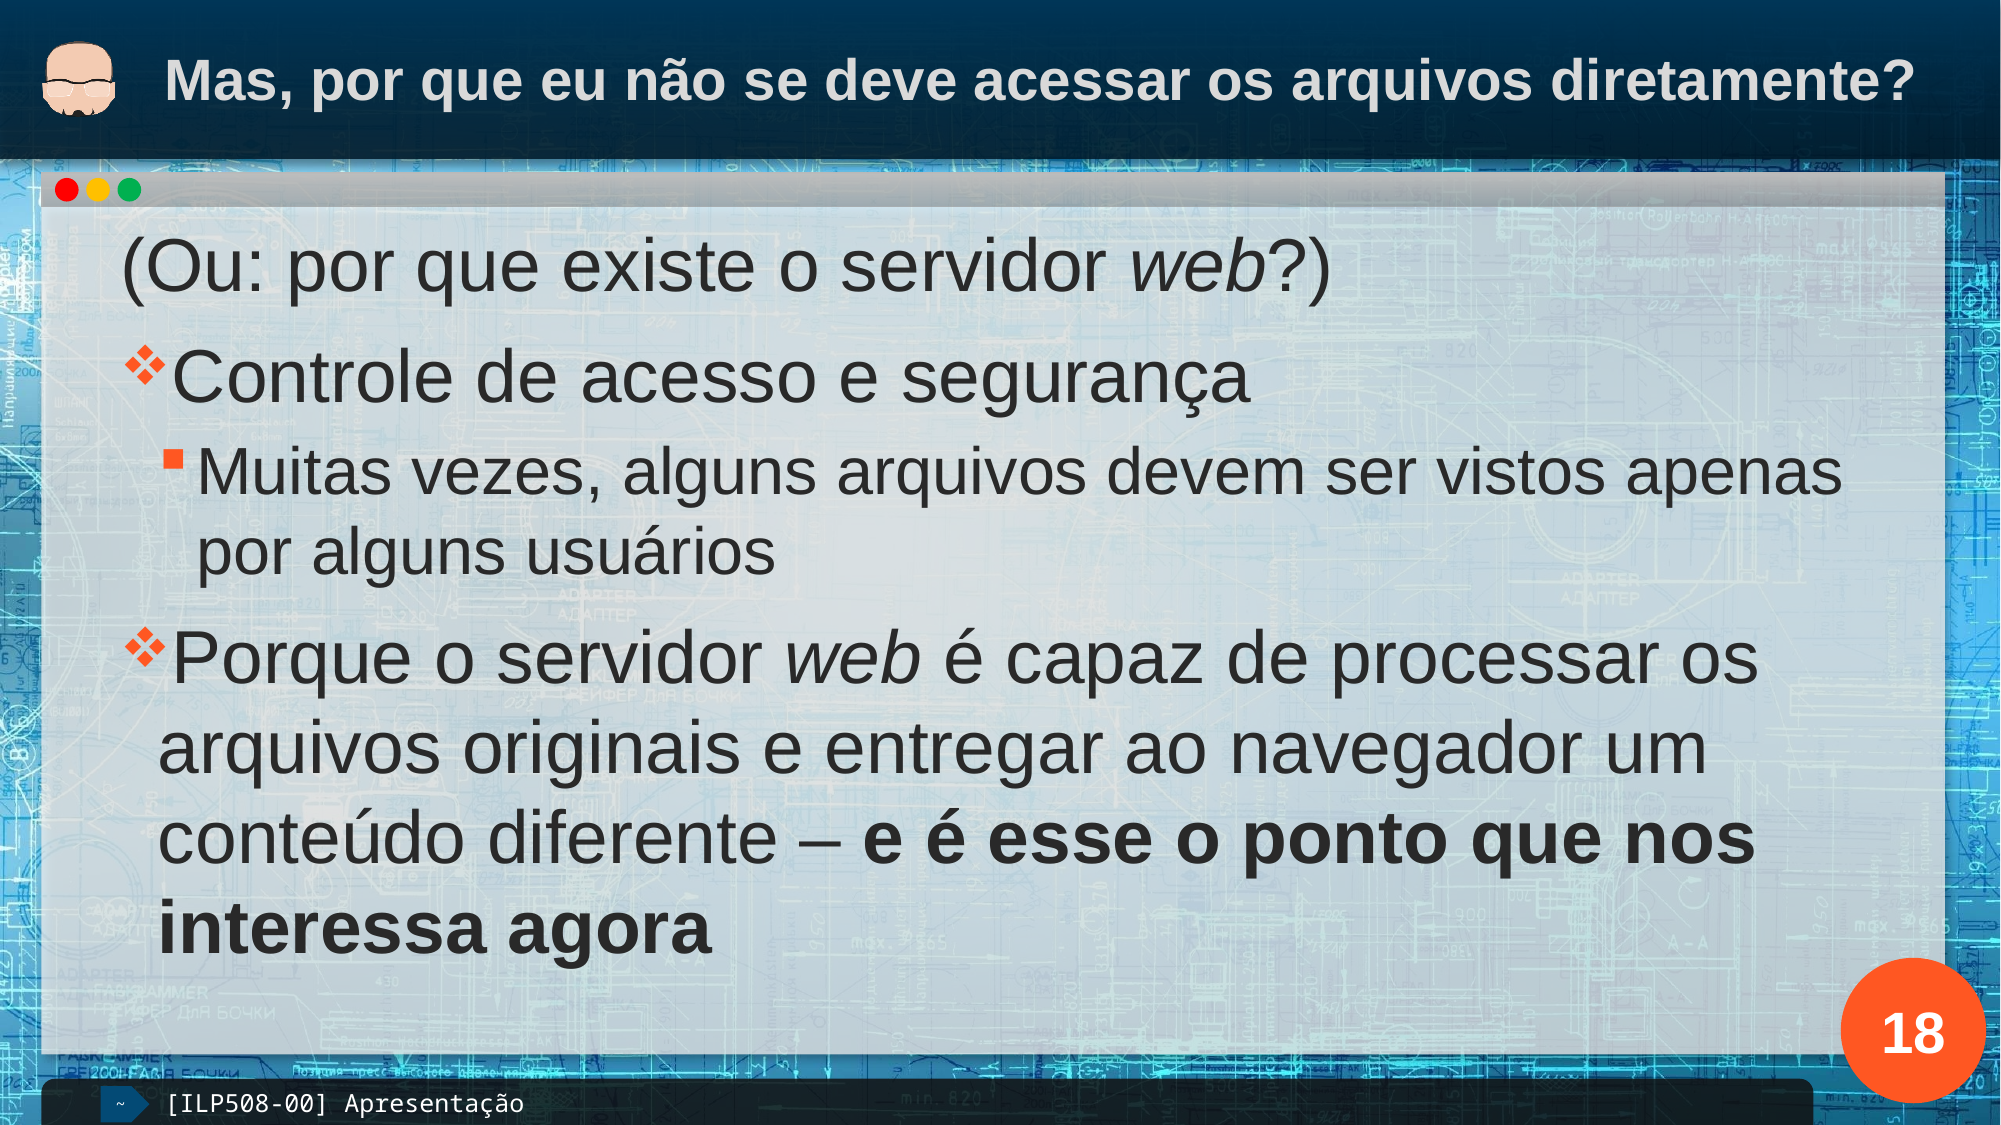

# Mas, por que eu não se deve acessar os arquivos diretamente?
(Ou: por que existe o servidor web?)
Controle de acesso e segurança
Muitas vezes, alguns arquivos devem ser vistos apenas por alguns usuários
Porque o servidor web é capaz de processar os arquivos originais e entregar ao navegador um conteúdo diferente – e é esse o ponto que nos interessa agora
18
[ILP508-00] Apresentação